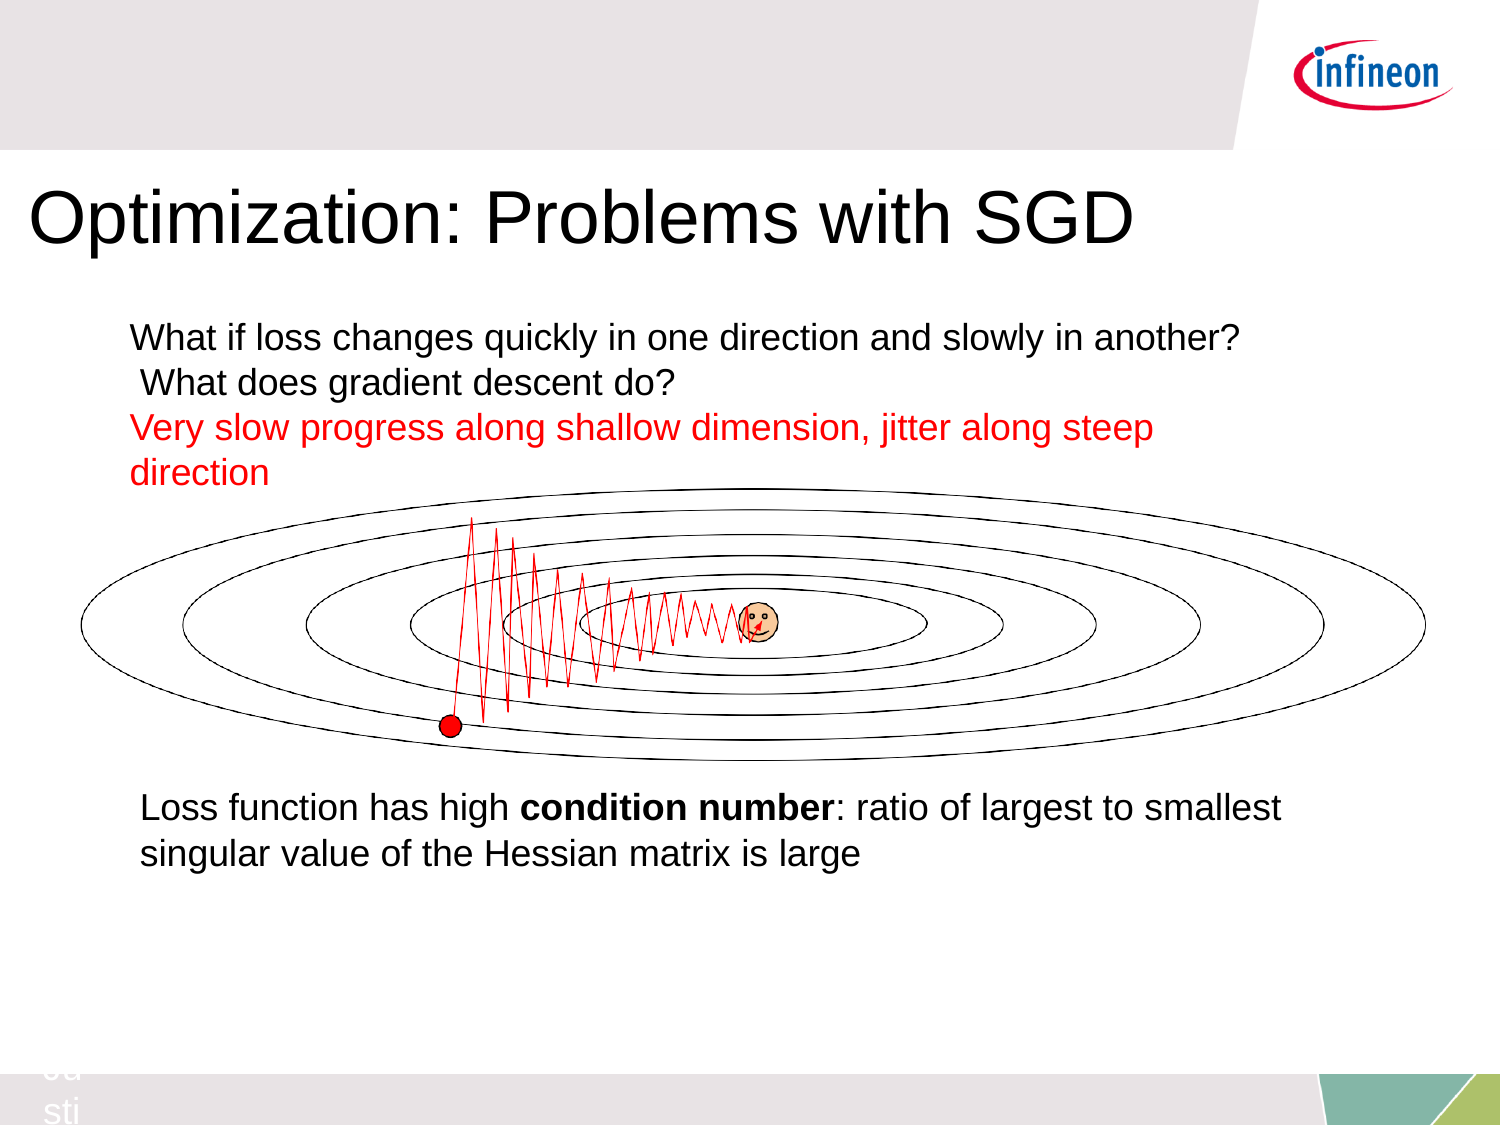

# Optimization: Problems with SGD
What if loss changes quickly in one direction and slowly in another?  What does gradient descent do?
Very slow progress along shallow dimension, jitter along steep direction

Fei-Fei Li & Justin Johnson & Serena Yeung
Loss function has high condition number: ratio of largest to smallest
singular value of the Hessian matrix is large
Fei-Fei Li & Justin Johnson & Serena Yeung	Lecture 7 -	April 25, 2017
Lecture 7 - 6
April 25, 2017